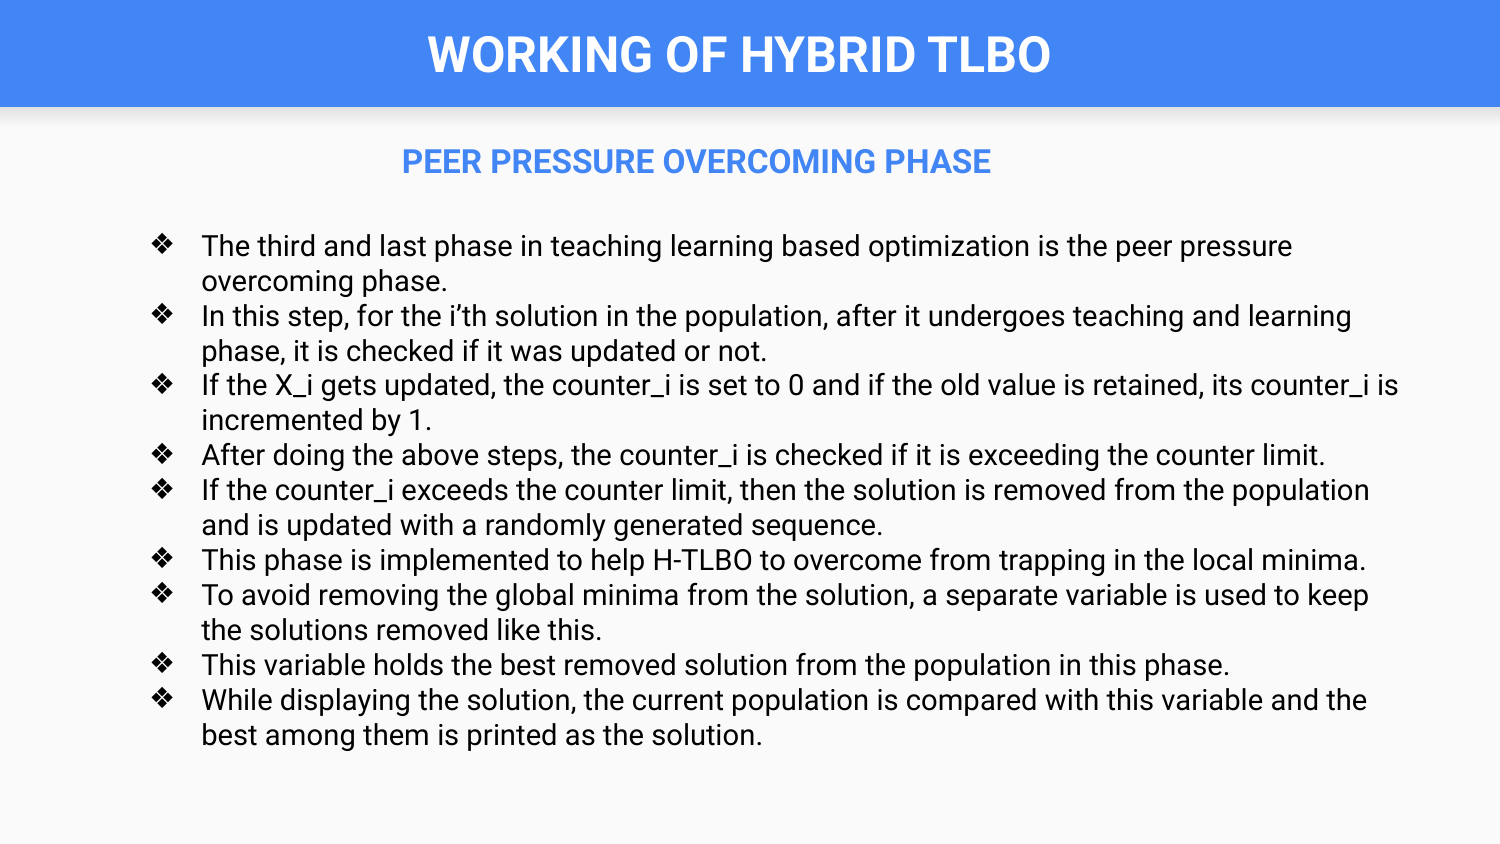

# WORKING OF HYBRID TLBO
PEER PRESSURE OVERCOMING PHASE
The third and last phase in teaching learning based optimization is the peer pressure overcoming phase.
In this step, for the i’th solution in the population, after it undergoes teaching and learning phase, it is checked if it was updated or not.
If the X_i gets updated, the counter_i is set to 0 and if the old value is retained, its counter_i is incremented by 1.
After doing the above steps, the counter_i is checked if it is exceeding the counter limit.
If the counter_i exceeds the counter limit, then the solution is removed from the population and is updated with a randomly generated sequence.
This phase is implemented to help H-TLBO to overcome from trapping in the local minima.
To avoid removing the global minima from the solution, a separate variable is used to keep the solutions removed like this.
This variable holds the best removed solution from the population in this phase.
While displaying the solution, the current population is compared with this variable and the best among them is printed as the solution.